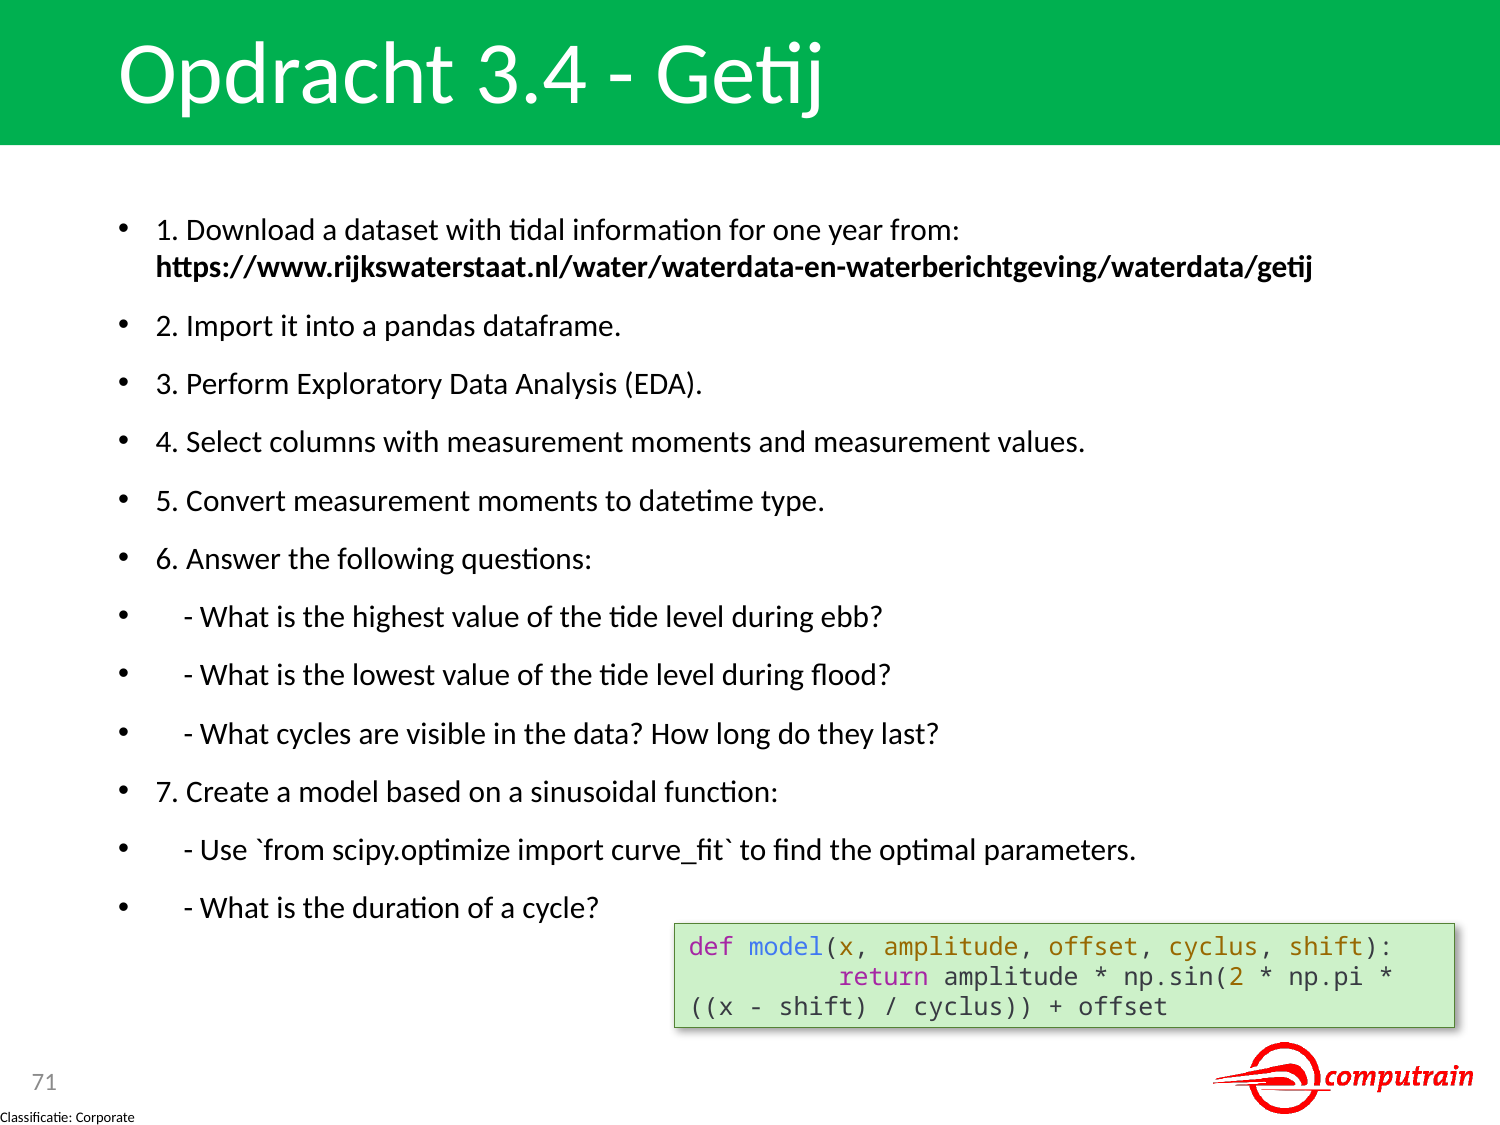

# Opdracht 3.4 - Getij
1. Download a dataset with tidal information for one year from: https://www.rijkswaterstaat.nl/water/waterdata-en-waterberichtgeving/waterdata/getij
2. Import it into a pandas dataframe.
3. Perform Exploratory Data Analysis (EDA).
4. Select columns with measurement moments and measurement values.
5. Convert measurement moments to datetime type.
6. Answer the following questions:
    - What is the highest value of the tide level during ebb?
    - What is the lowest value of the tide level during flood?
    - What cycles are visible in the data? How long do they last?
7. Create a model based on a sinusoidal function:
    - Use `from scipy.optimize import curve_fit` to find the optimal parameters.
    - What is the duration of a cycle?
def model(x, amplitude, offset, cyclus, shift):
	return amplitude * np.sin(2 * np.pi * ((x - shift) / cyclus)) + offset

71